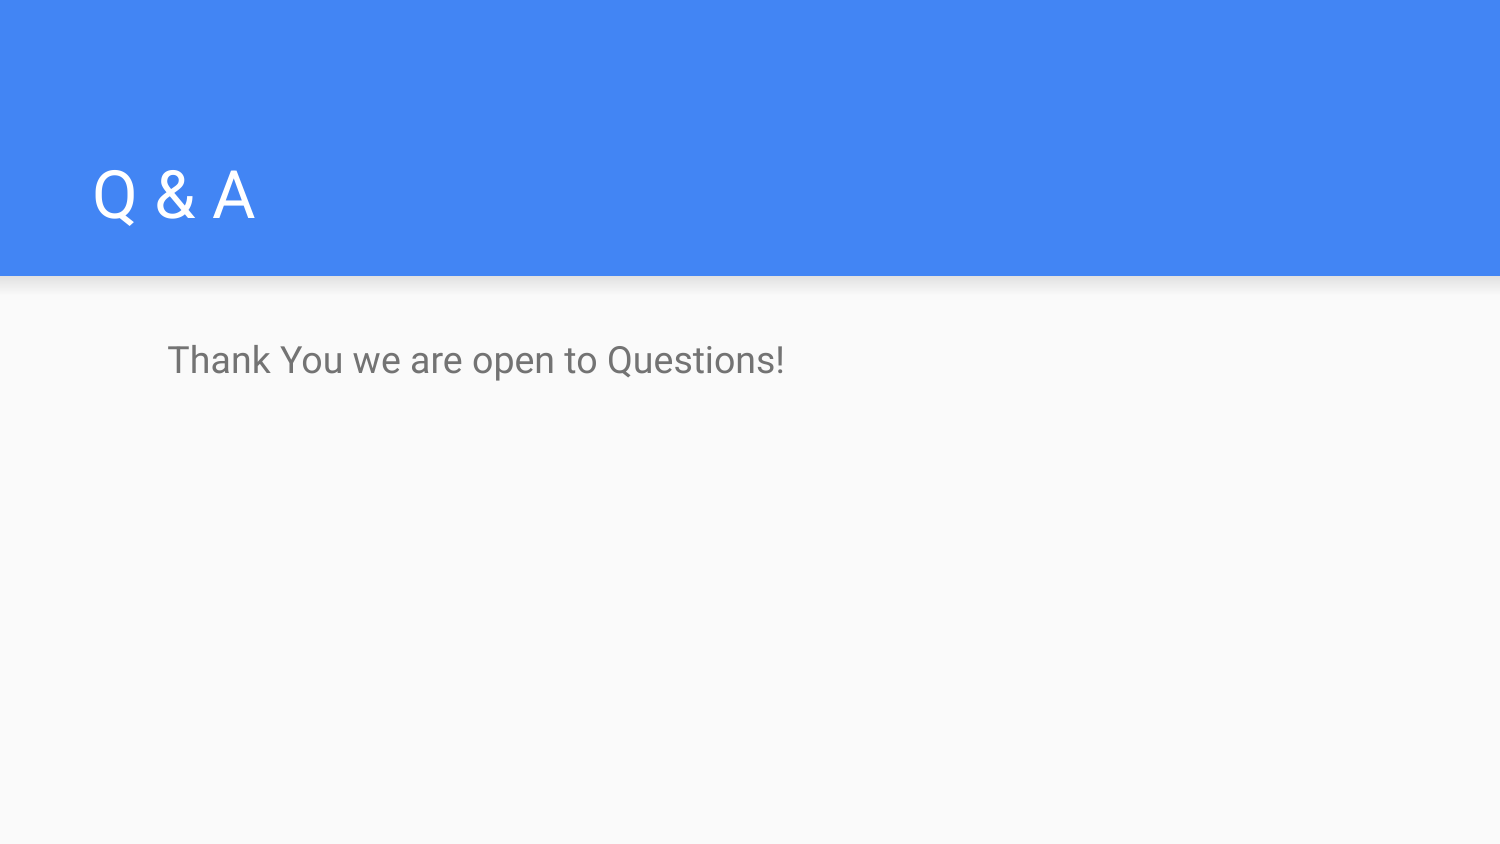

# Q & A
Thank You we are open to Questions!